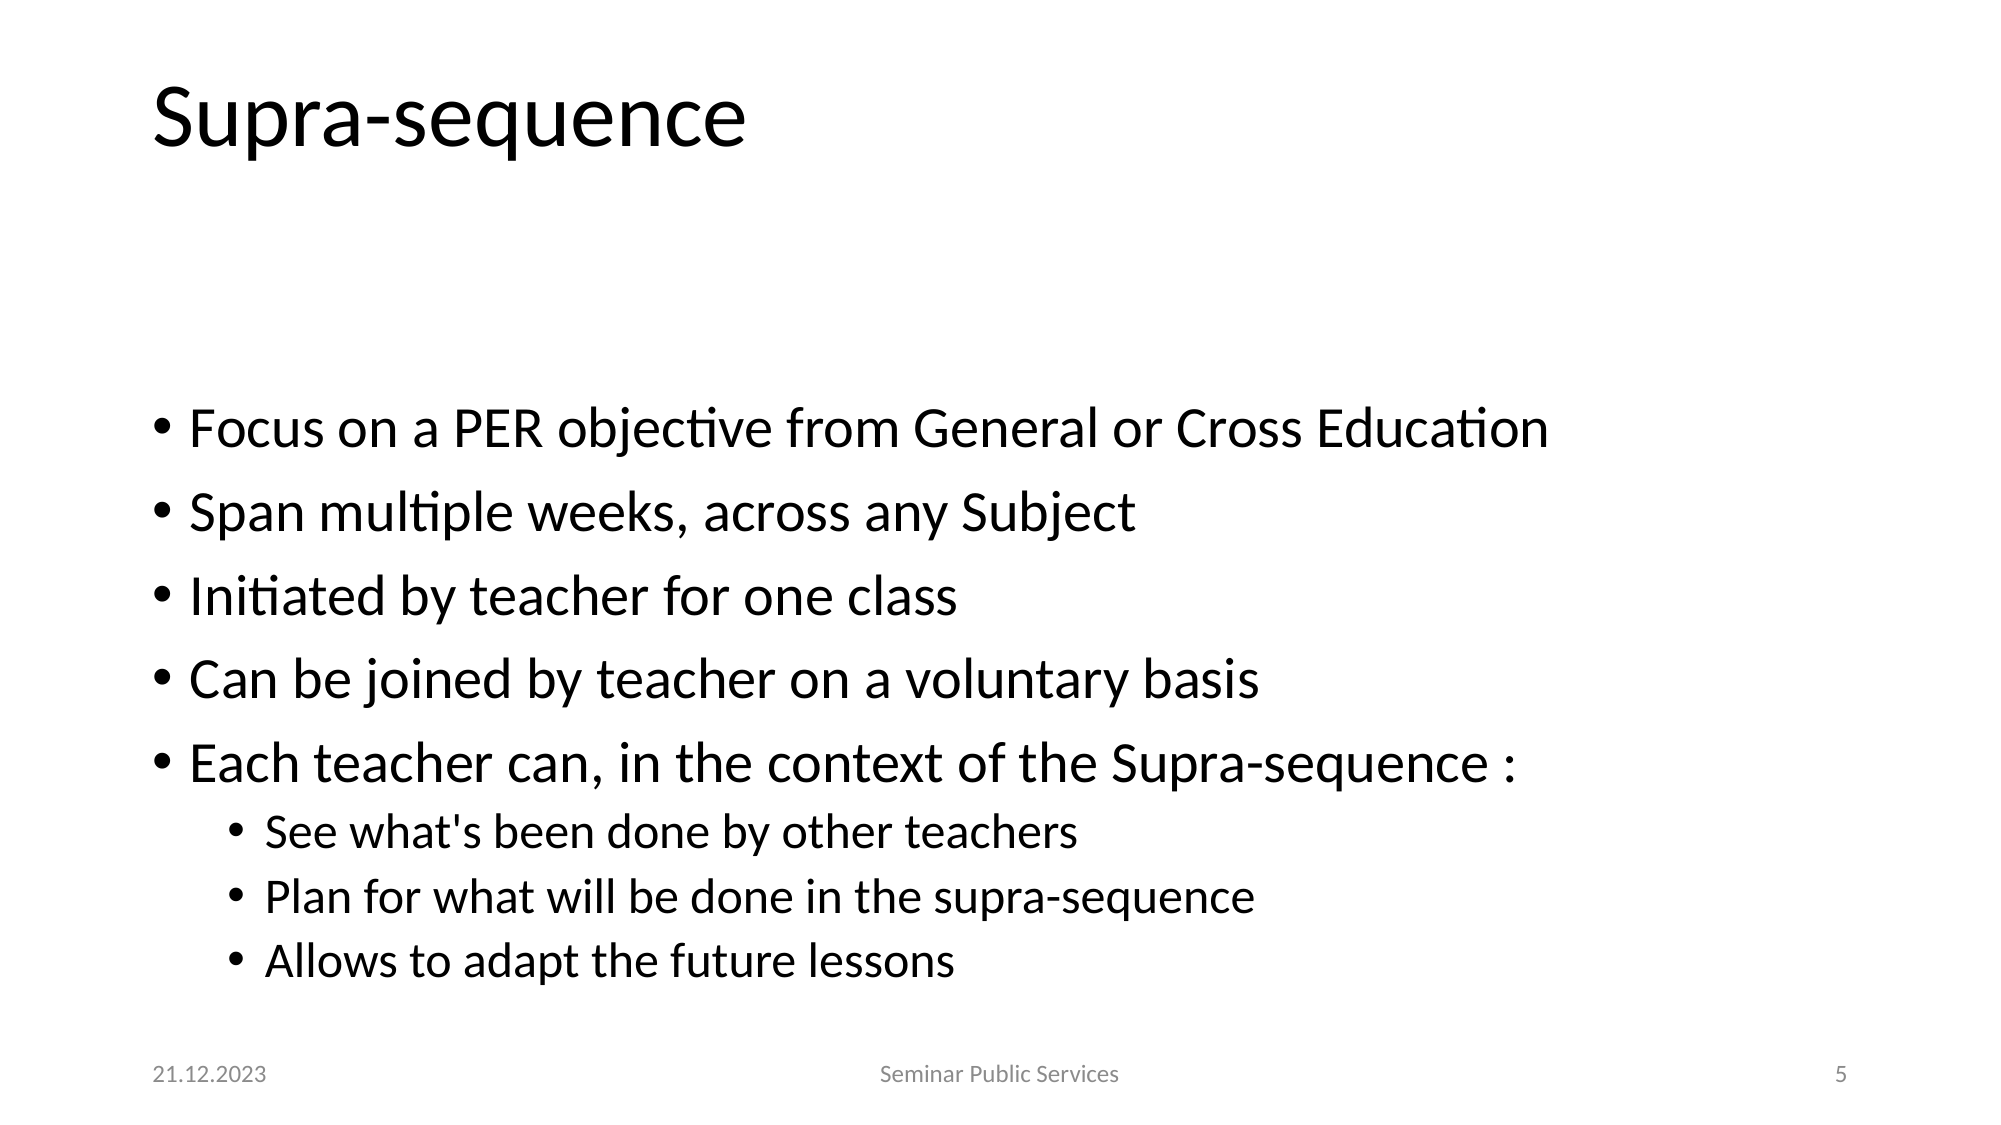

Supra-sequence

Focus on a PER objective from General or Cross Education
Span multiple weeks, across any Subject
Initiated by teacher for one class
Can be joined by teacher on a voluntary basis
Each teacher can, in the context of the Supra-sequence :
See what's been done by other teachers
Plan for what will be done in the supra-sequence
Allows to adapt the future lessons

21.12.2023
Seminar Public Services
5